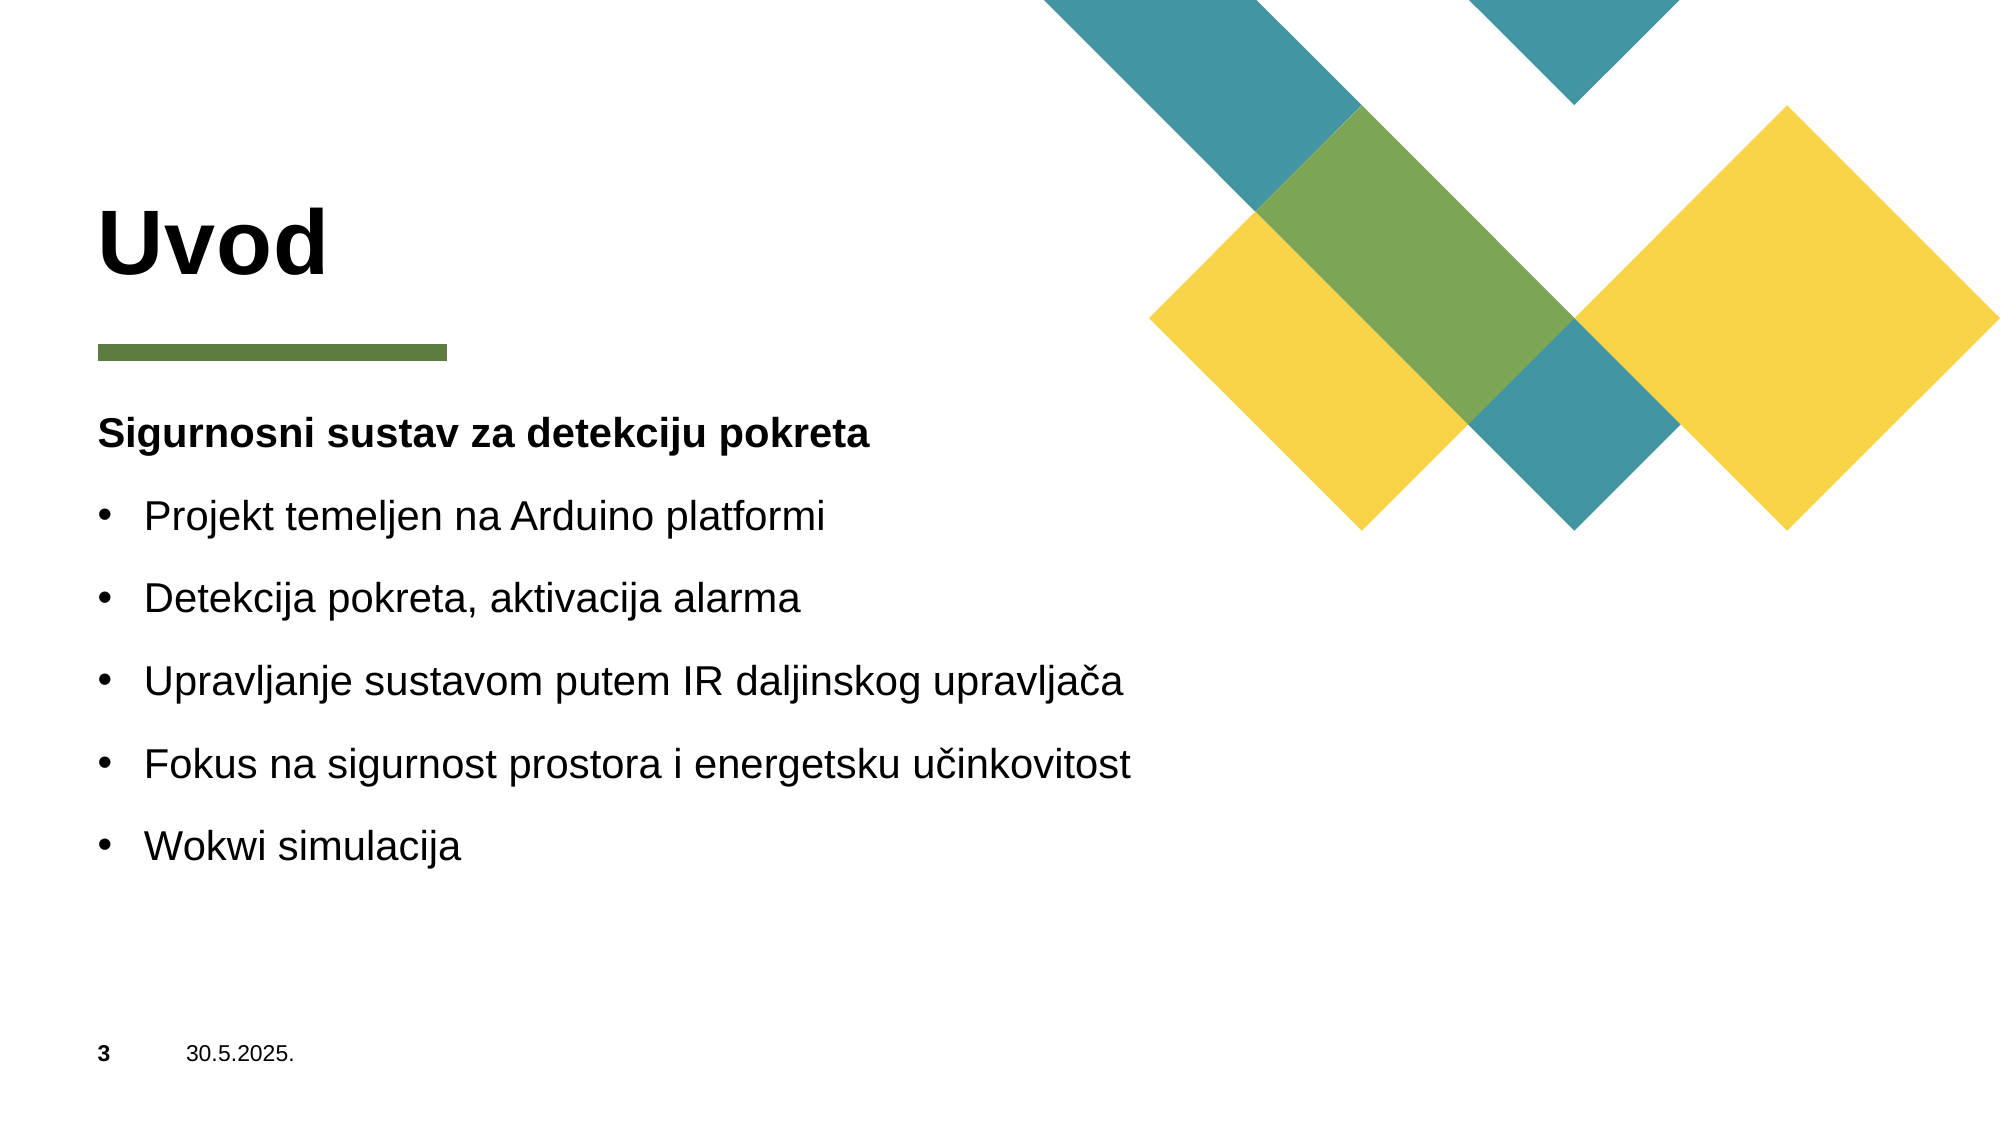

# Uvod
Sigurnosni sustav za detekciju pokreta
Projekt temeljen na Arduino platformi
Detekcija pokreta, aktivacija alarma
Upravljanje sustavom putem IR daljinskog upravljača
Fokus na sigurnost prostora i energetsku učinkovitost
Wokwi simulacija
3
30.5.2025.